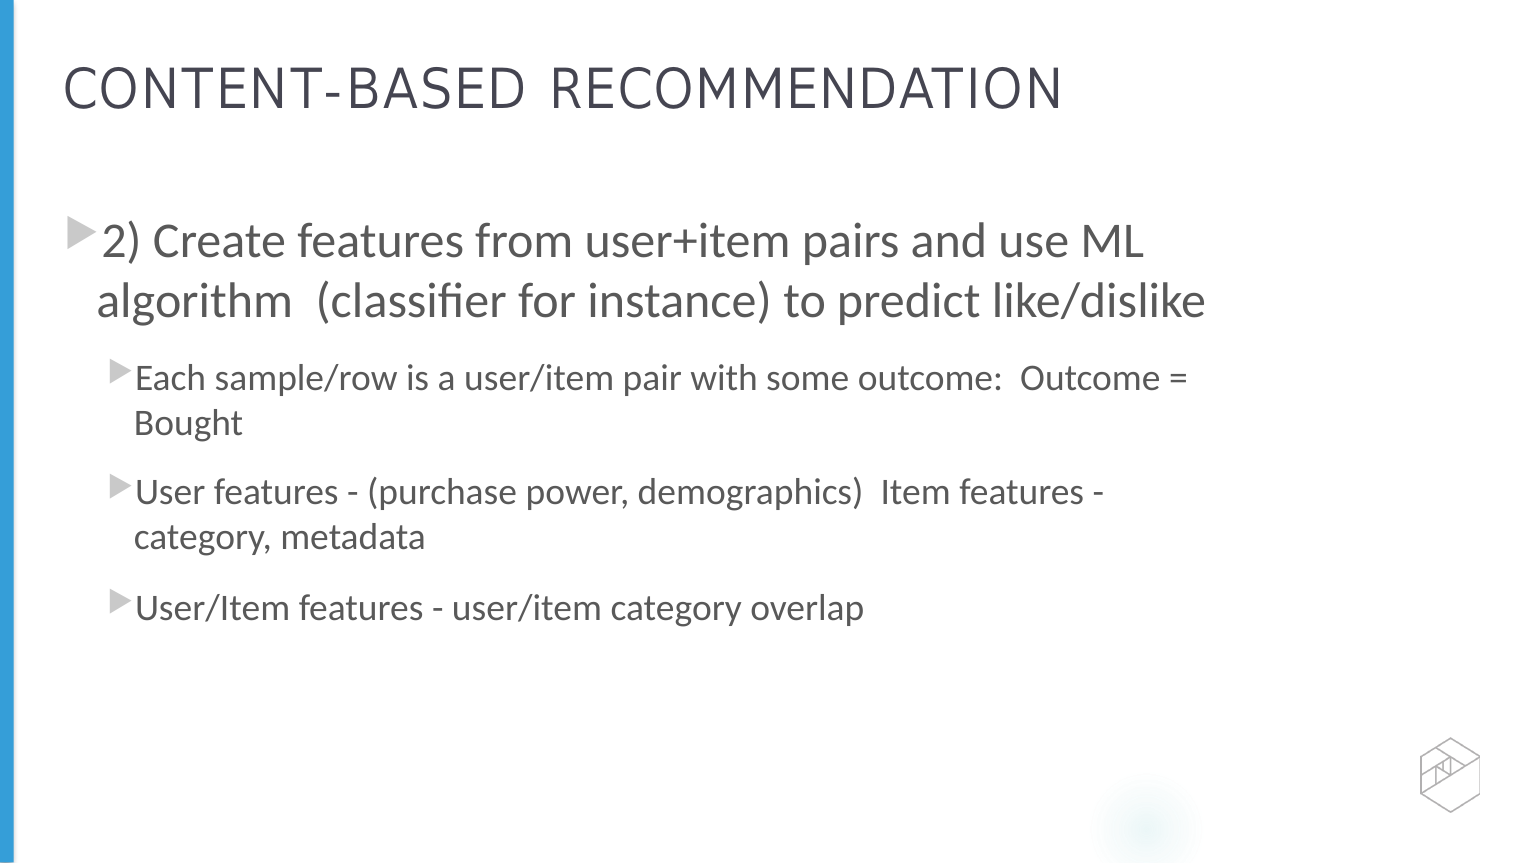

# CONTENT-BASED RECOMMENDATION
2) Create features from user+item pairs and use ML algorithm  (classifier for instance) to predict like/dislike
Each sample/row is a user/item pair with some outcome:  Outcome = Bought
User features - (purchase power, demographics)  Item features - category, metadata
User/Item features - user/item category overlap